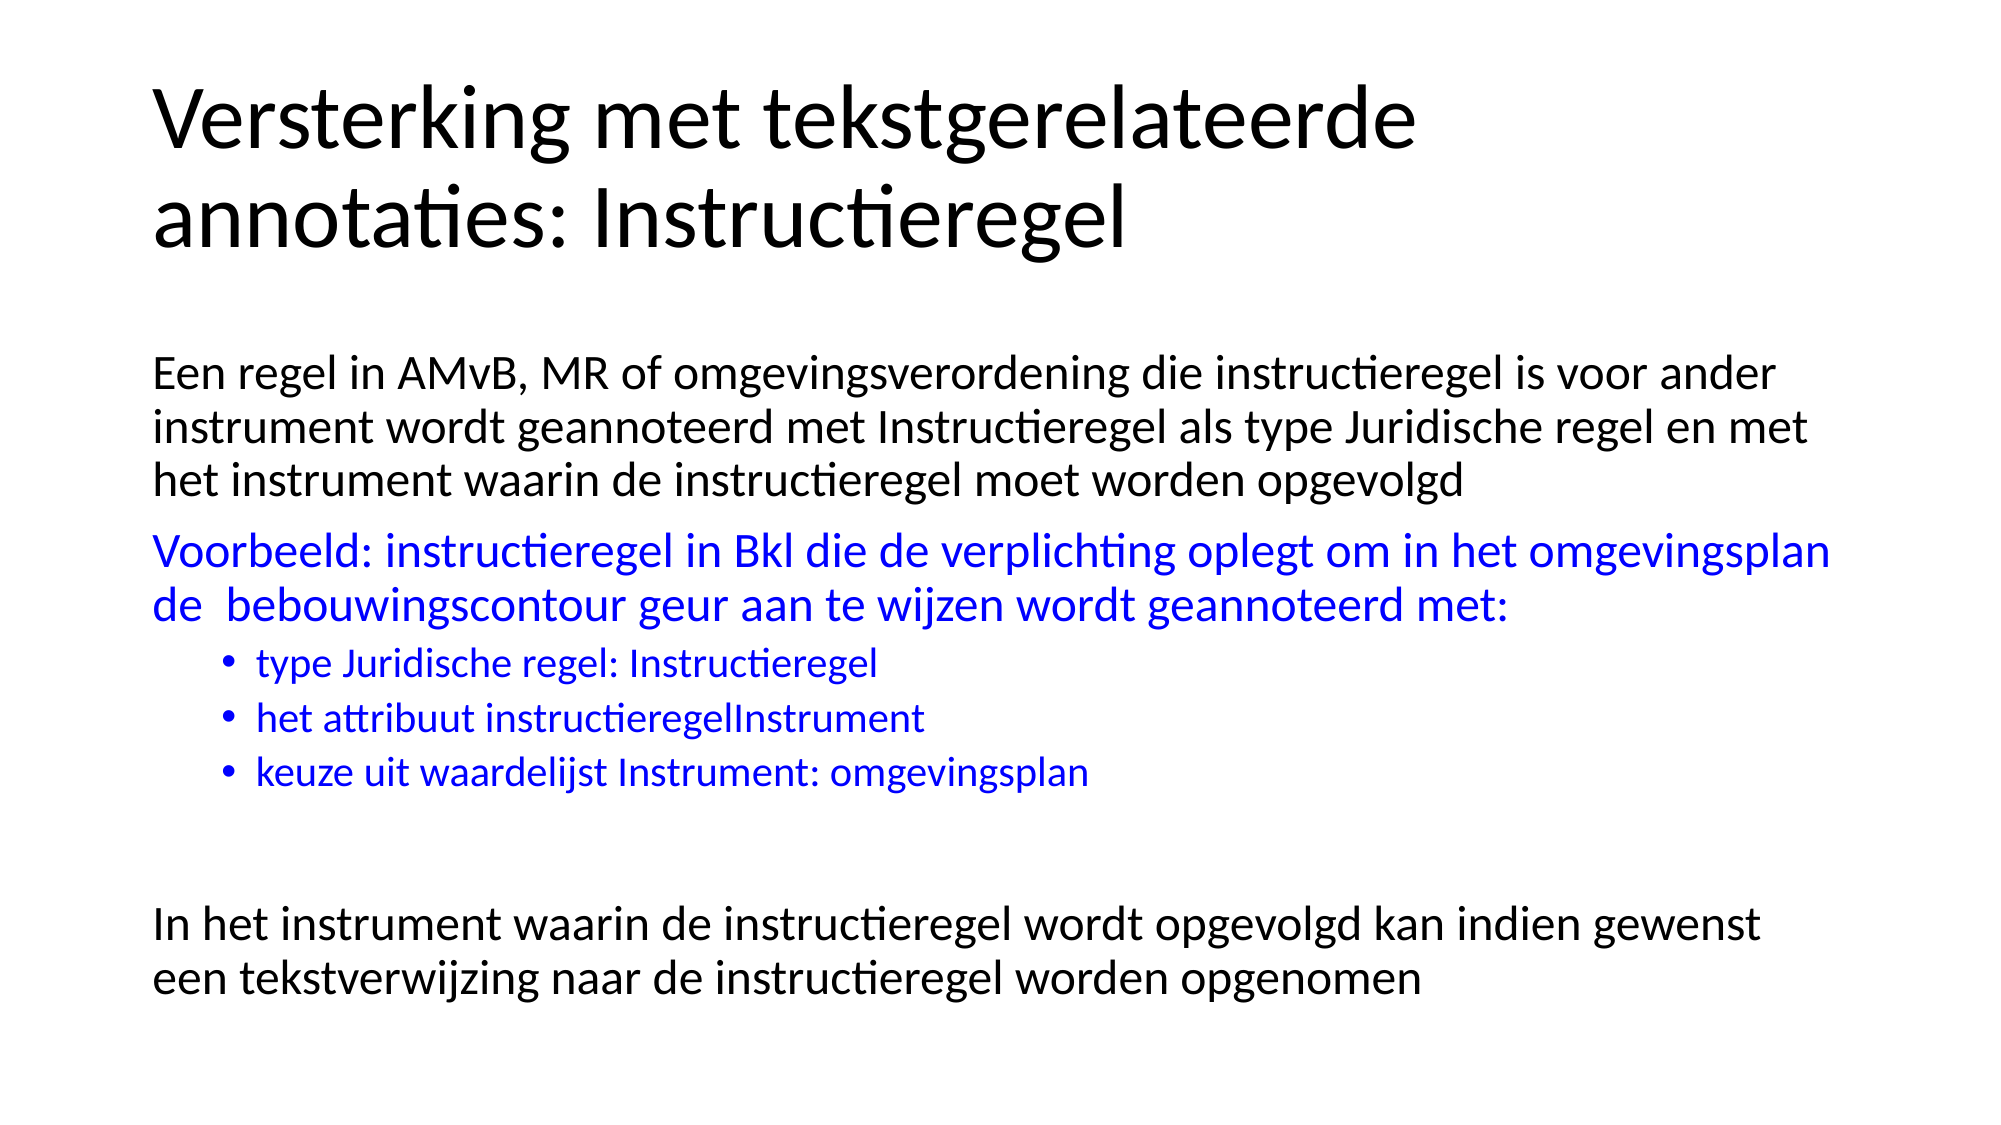

# Versterking met tekstgerelateerde annotaties: Instructieregel
Een regel in AMvB, MR of omgevingsverordening die instructieregel is voor ander instrument wordt geannoteerd met Instructieregel als type Juridische regel en met het instrument waarin de instructieregel moet worden opgevolgd
Voorbeeld: instructieregel in Bkl die de verplichting oplegt om in het omgevingsplan de  bebouwingscontour geur aan te wijzen wordt geannoteerd met:
type Juridische regel: Instructieregel
het attribuut instructieregelInstrument
keuze uit waardelijst Instrument: omgevingsplan

In het instrument waarin de instructieregel wordt opgevolgd kan indien gewenst een tekstverwijzing naar de instructieregel worden opgenomen